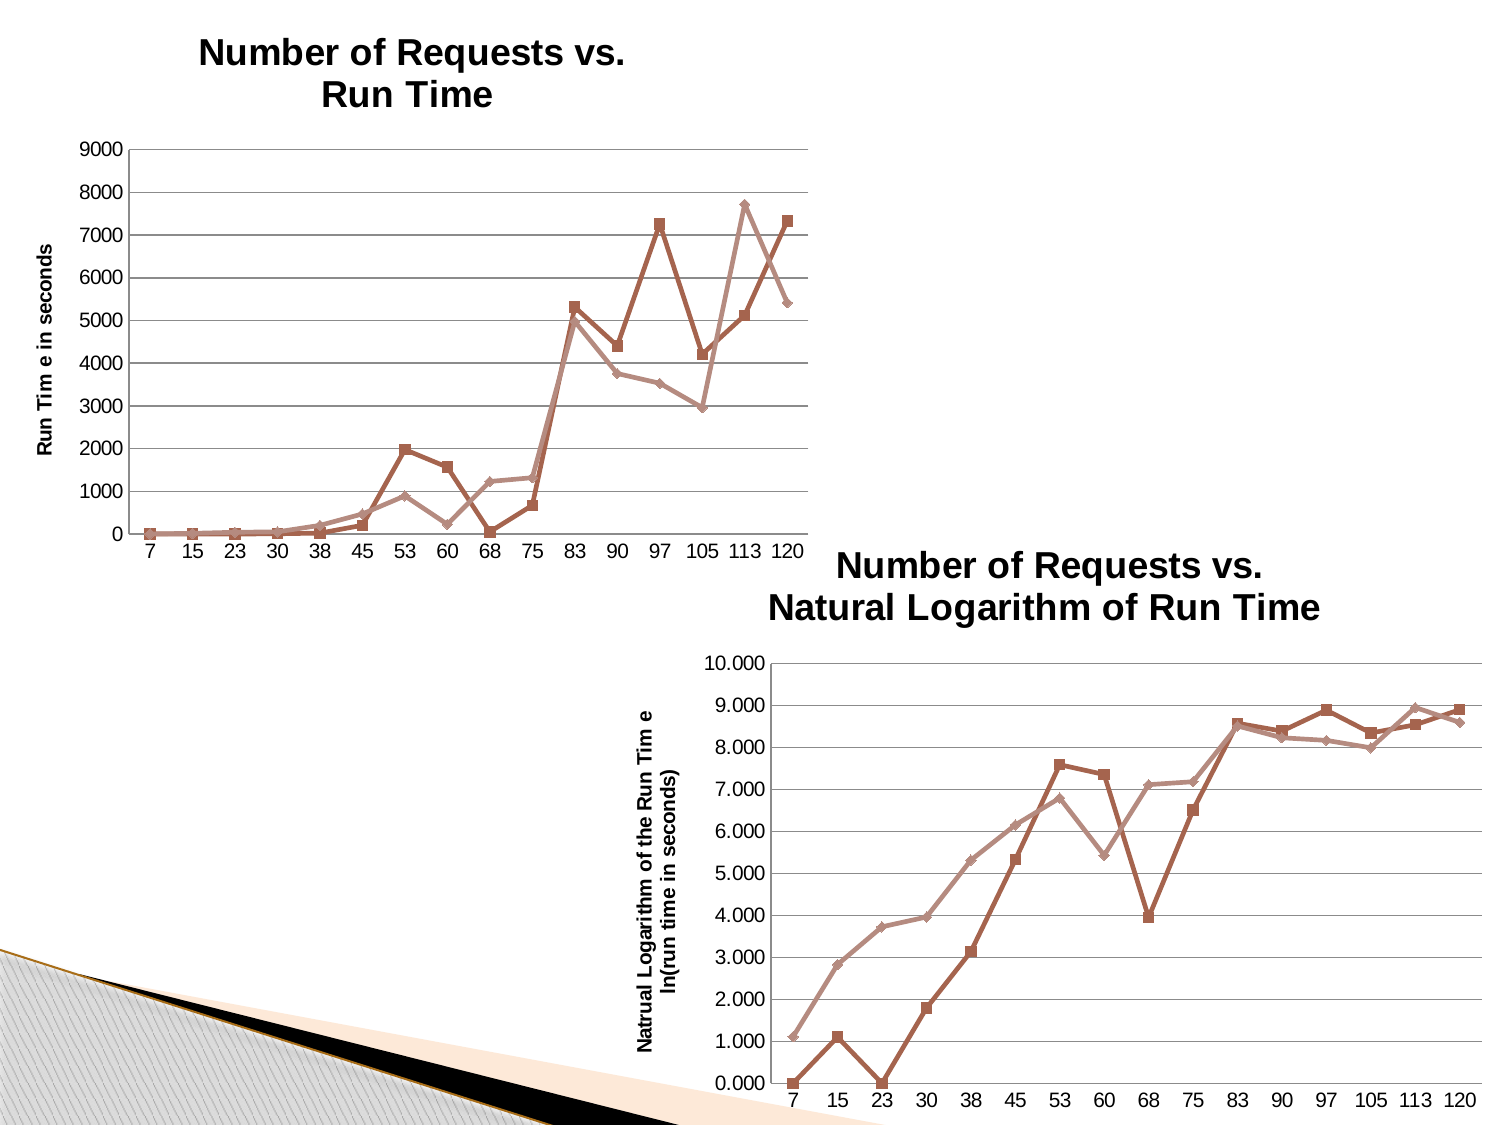

### Chart: Number of Requests vs.
Run Time

| Category | Bipartite Matching | Genetic |
|---|---|---|
| 7 | 0.0 | 3.03 |
| 15 | 3.0 | 16.92 |
| 23 | 1.0 | 41.55 |
| 30 | 6.0 | 52.51 |
| 38 | 23.0 | 203.49 |
| 45 | 205.0 | 470.04 |
| 53 | 1977.0 | 894.08 |
| 60 | 1565.0 | 228.32500000000007 |
| 68 | 52.0 | 1230.05 |
| 75 | 672.0 | 1319.3799999999999 |
| 83 | 5310.0 | 4976.0 |
| 90 | 4405.0 | 3757.0 |
| 97 | 7259.0 | 3529.0 |
| 105 | 4209.0 | 2959.0 |
| 113 | 5120.0 | 7721.0 |
| 120 | 7329.0 | 5414.0 |

### Chart: Number of Requests vs.
Natural Logarithm of Run Time

| Category | Bipartite Matching | Genetic |
|---|---|---|
| 7 | 0.0 | 1.108562619521278 |
| 15 | 1.09861228866811 | 2.8284963541780774 |
| 23 | 0.0 | 3.7268975213014595 |
| 30 | 1.7917594692280558 | 3.9610036276497667 |
| 38 | 3.1354942159291497 | 5.315616863626092 |
| 45 | 5.323009979138405 | 6.152817797465736 |
| 53 | 7.589335823170617 | 6.795795256628538 |
| 60 | 7.355641102974253 | 5.430770052577743 |
| 68 | 3.9512437185814275 | 7.114810097946755 |
| 75 | 6.5102583405231504 | 7.184917208268537 |
| 83 | 8.577347114235984 | 8.512381634419015 |
| 90 | 8.390495538370288 | 8.23137604557396 |
| 97 | 8.889997357284852 | 8.16876982367527 |
| 105 | 8.344980368770564 | 7.99260665240021 |
| 113 | 8.540909718033548 | 8.95169916830882 |
| 120 | 8.899594359925862 | 8.596743470174246 |